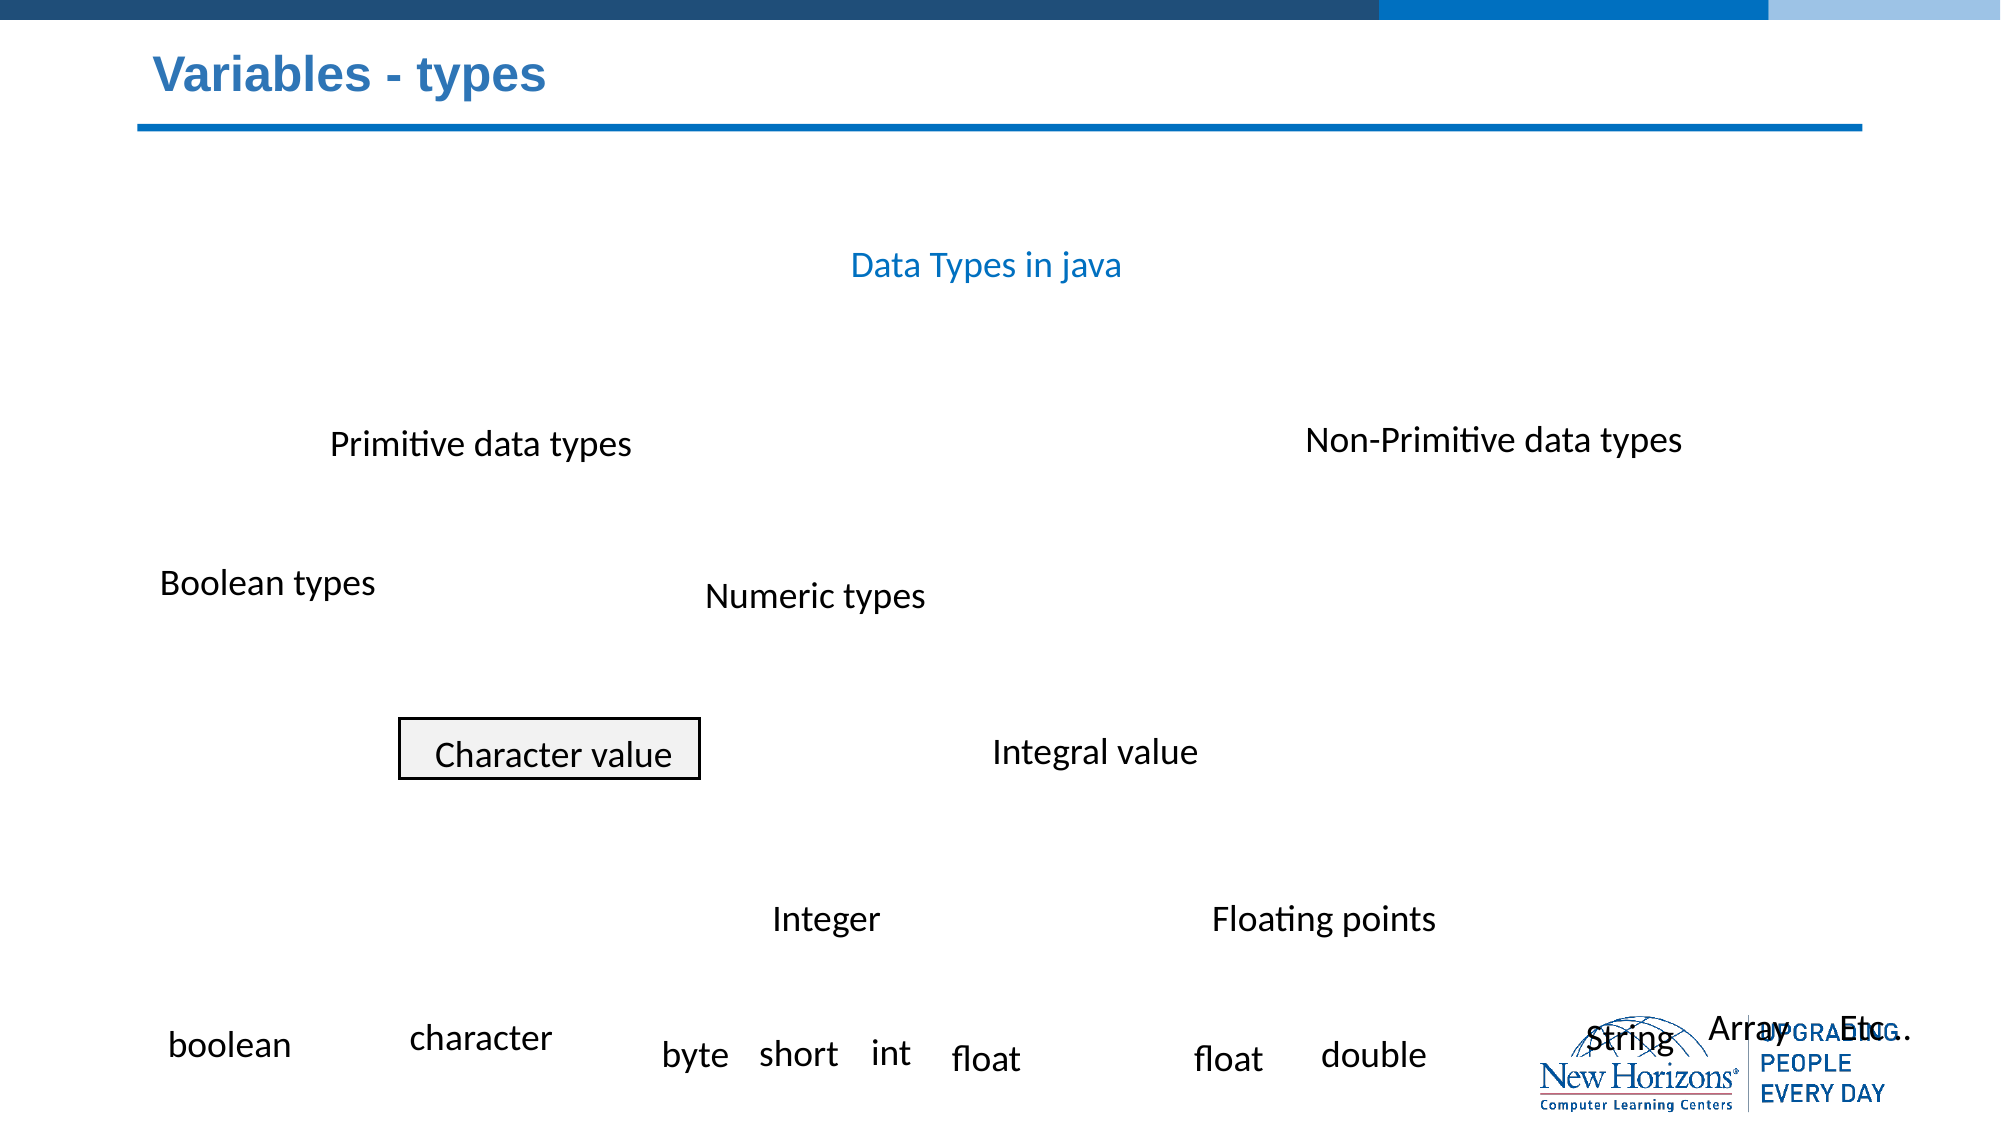

# Variables - types
Data Types in java
Non-Primitive data types
Primitive data types
Boolean types
Numeric types

Integral value
Character value
Integer
Floating points
Array
Etc ..
character
String
boolean
int
short
byte
double
float
float